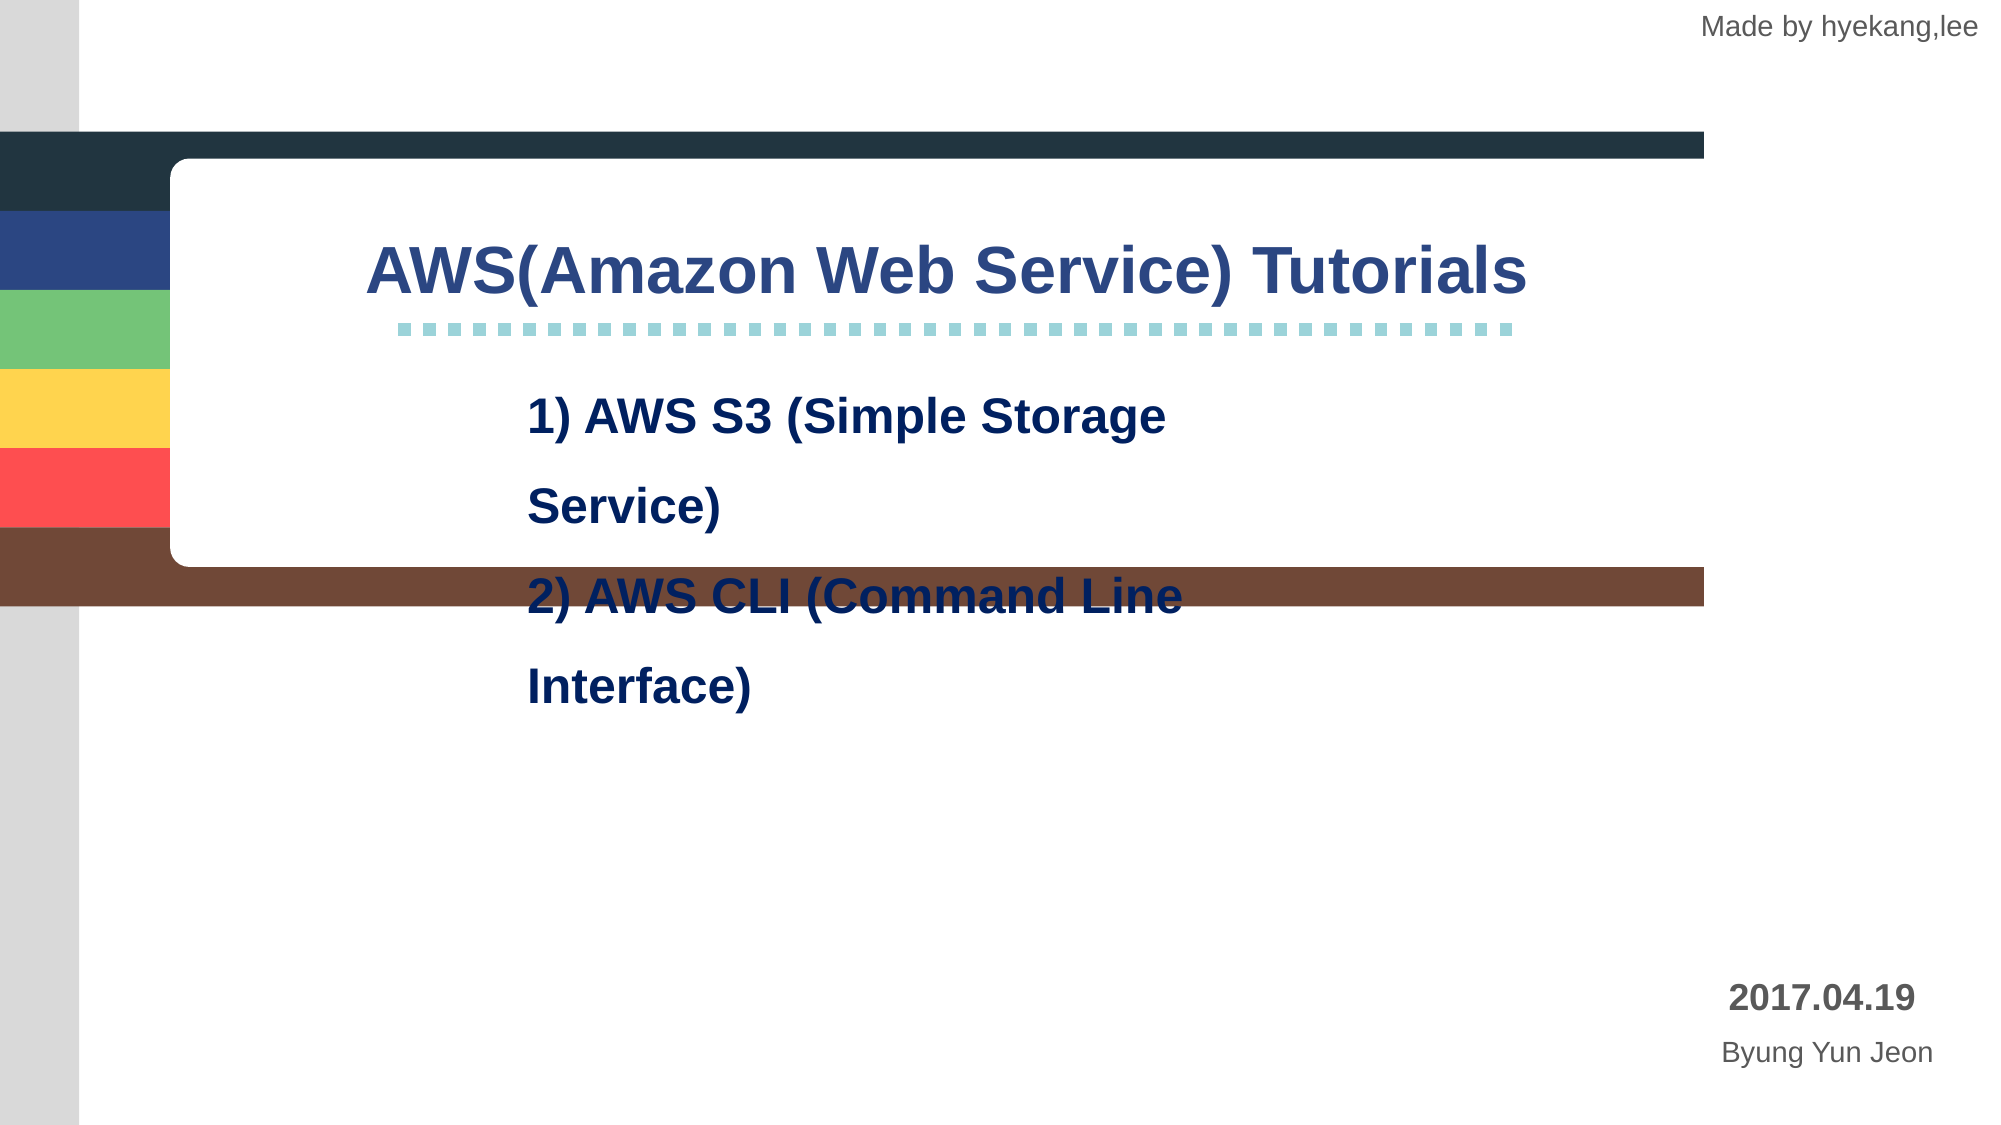

Made by hyekang,lee

AWS(Amazon Web Service) Tutorials

1) AWS S3 (Simple Storage Service)
2) AWS CLI (Command Line Interface)

2017.04.19
Byung Yun Jeon